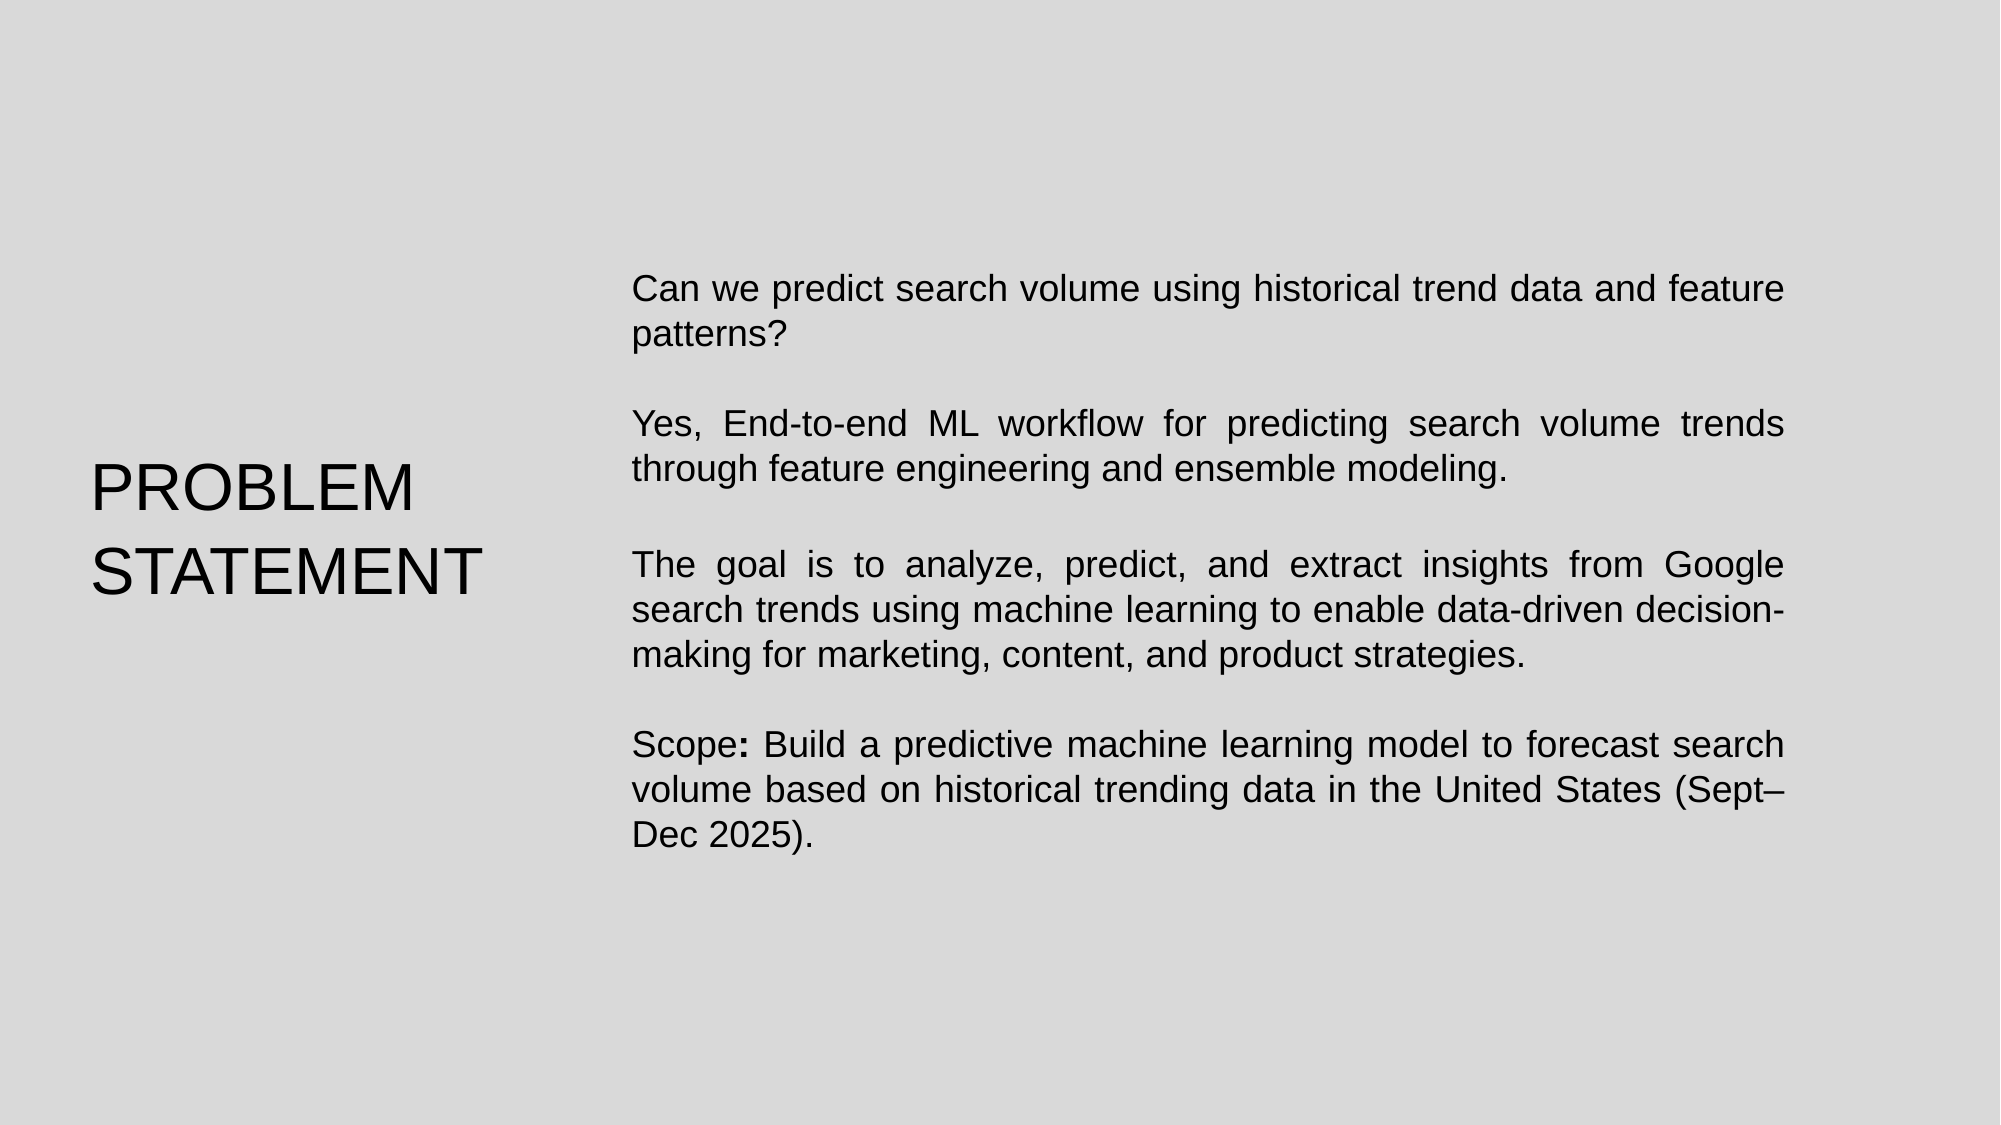

Can we predict search volume using historical trend data and feature patterns?

Yes, End-to-end ML workflow for predicting search volume trends through feature engineering and ensemble modeling.
# Problem Statement
The goal is to analyze, predict, and extract insights from Google search trends using machine learning to enable data-driven decision-making for marketing, content, and product strategies.

Scope: Build a predictive machine learning model to forecast search volume based on historical trending data in the United States (Sept–Dec 2025).